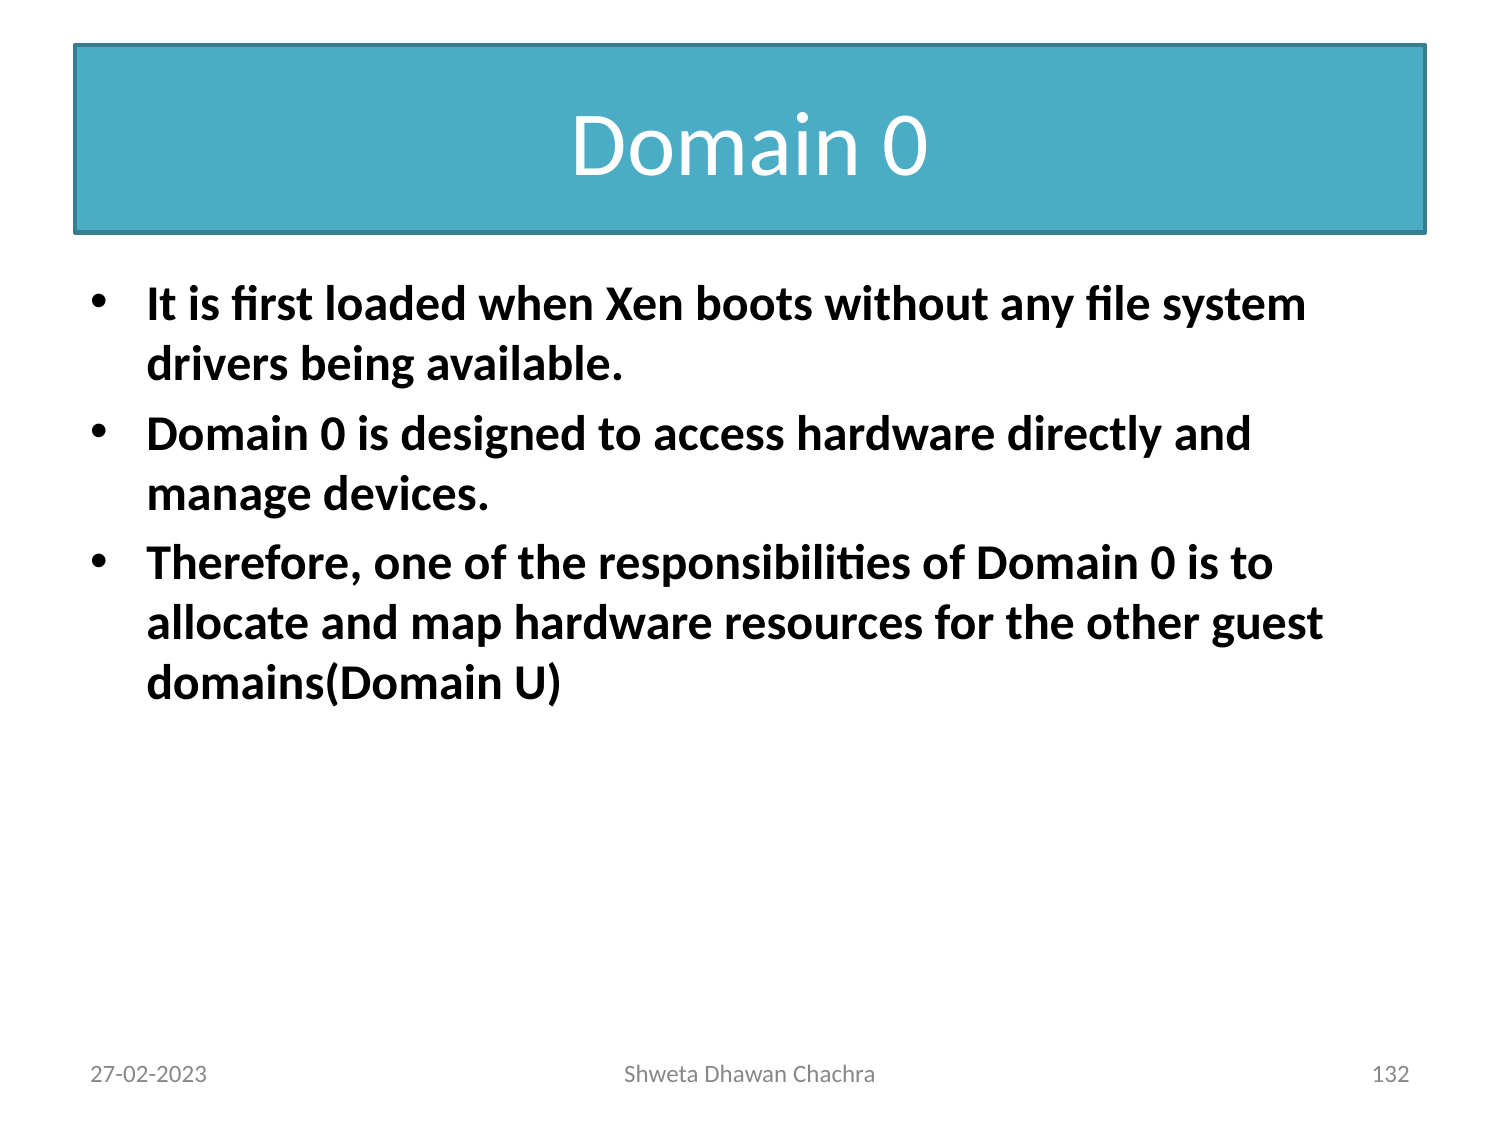

# Domain 0
It is first loaded when Xen boots without any file system drivers being available.
Domain 0 is designed to access hardware directly and manage devices.
Therefore, one of the responsibilities of Domain 0 is to allocate and map hardware resources for the other guest domains(Domain U)
27-02-2023
Shweta Dhawan Chachra
132